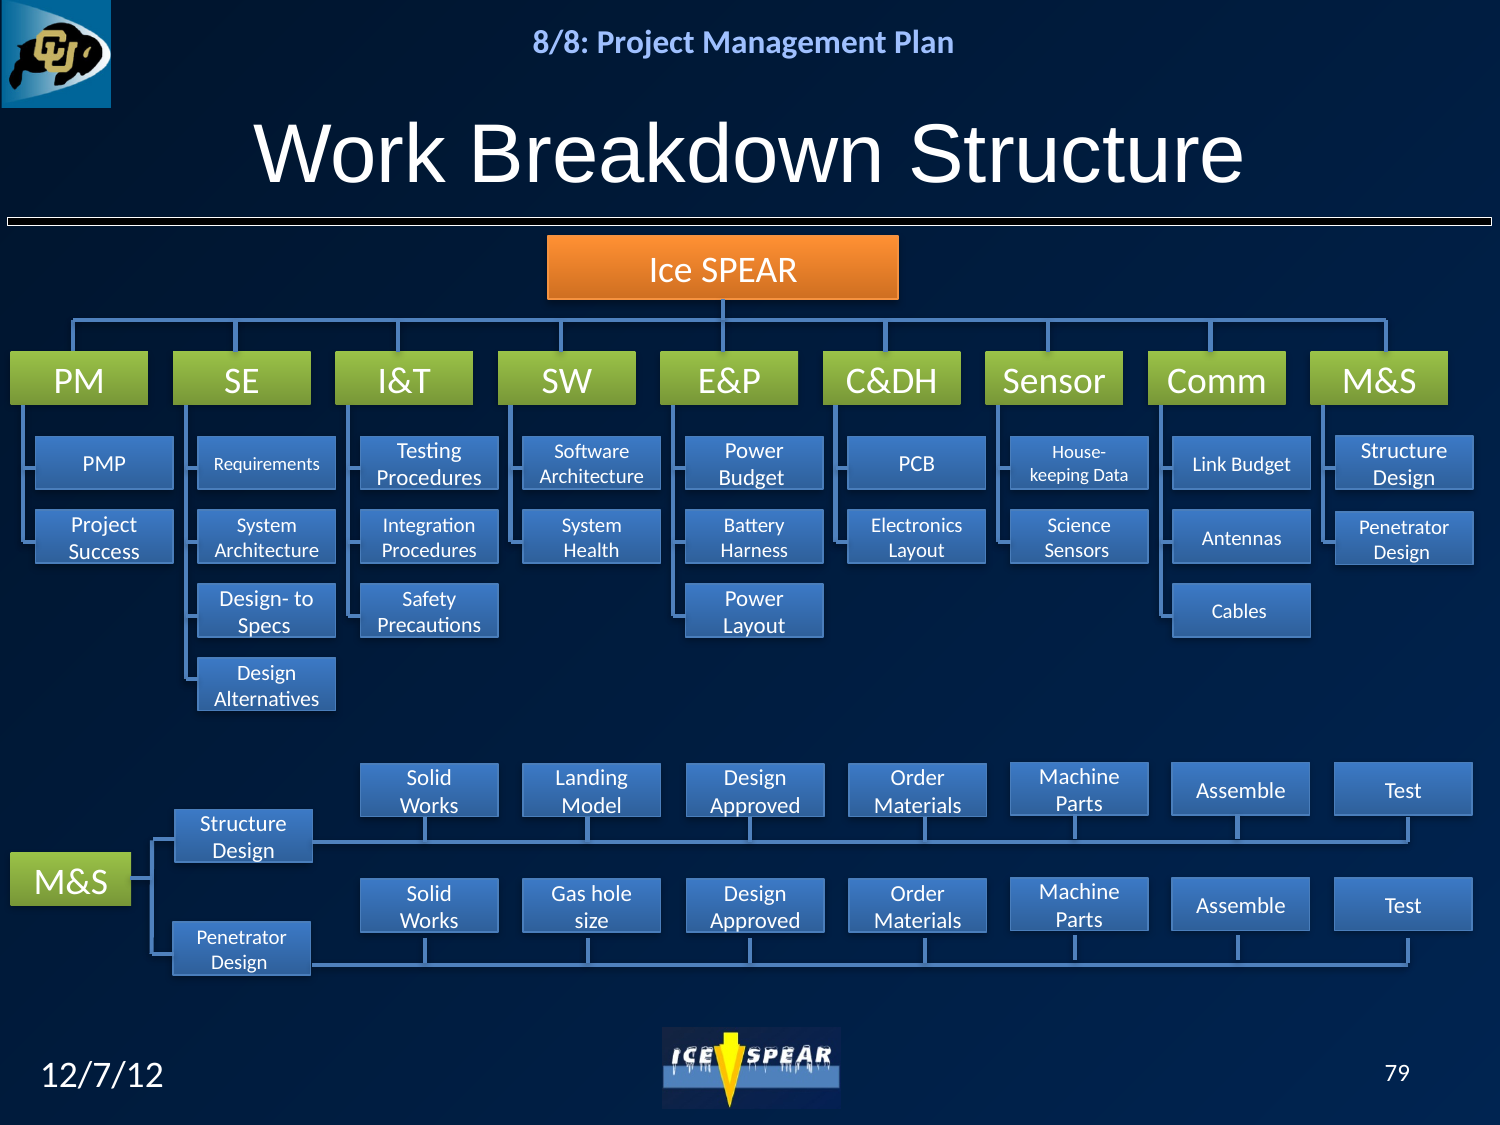

# Work Breakdown Structure
Ice SPEAR
PM
SE
I&T
SW
E&P
C&DH
Sensor
Comm
M&S
PMP
Requirements
Testing Procedures
Software Architecture
Power Budget
PCB
House-keeping Data
Link Budget
Project Success
System Architecture
Integration Procedures
System Health
Battery Harness
Electronics Layout
Science Sensors
Antennas
Design- to Specs
Safety Precautions
Power Layout
Cables
Design Alternatives
Structure Design
Penetrator Design
Machine Parts
Assemble
Test
Solid Works
Landing Model
Design Approved
Order Materials
M&S
Machine Parts
Assemble
Test
Solid Works
Gas hole size
Design Approved
Order Materials
Structure Design
Penetrator Design
12/7/12
79